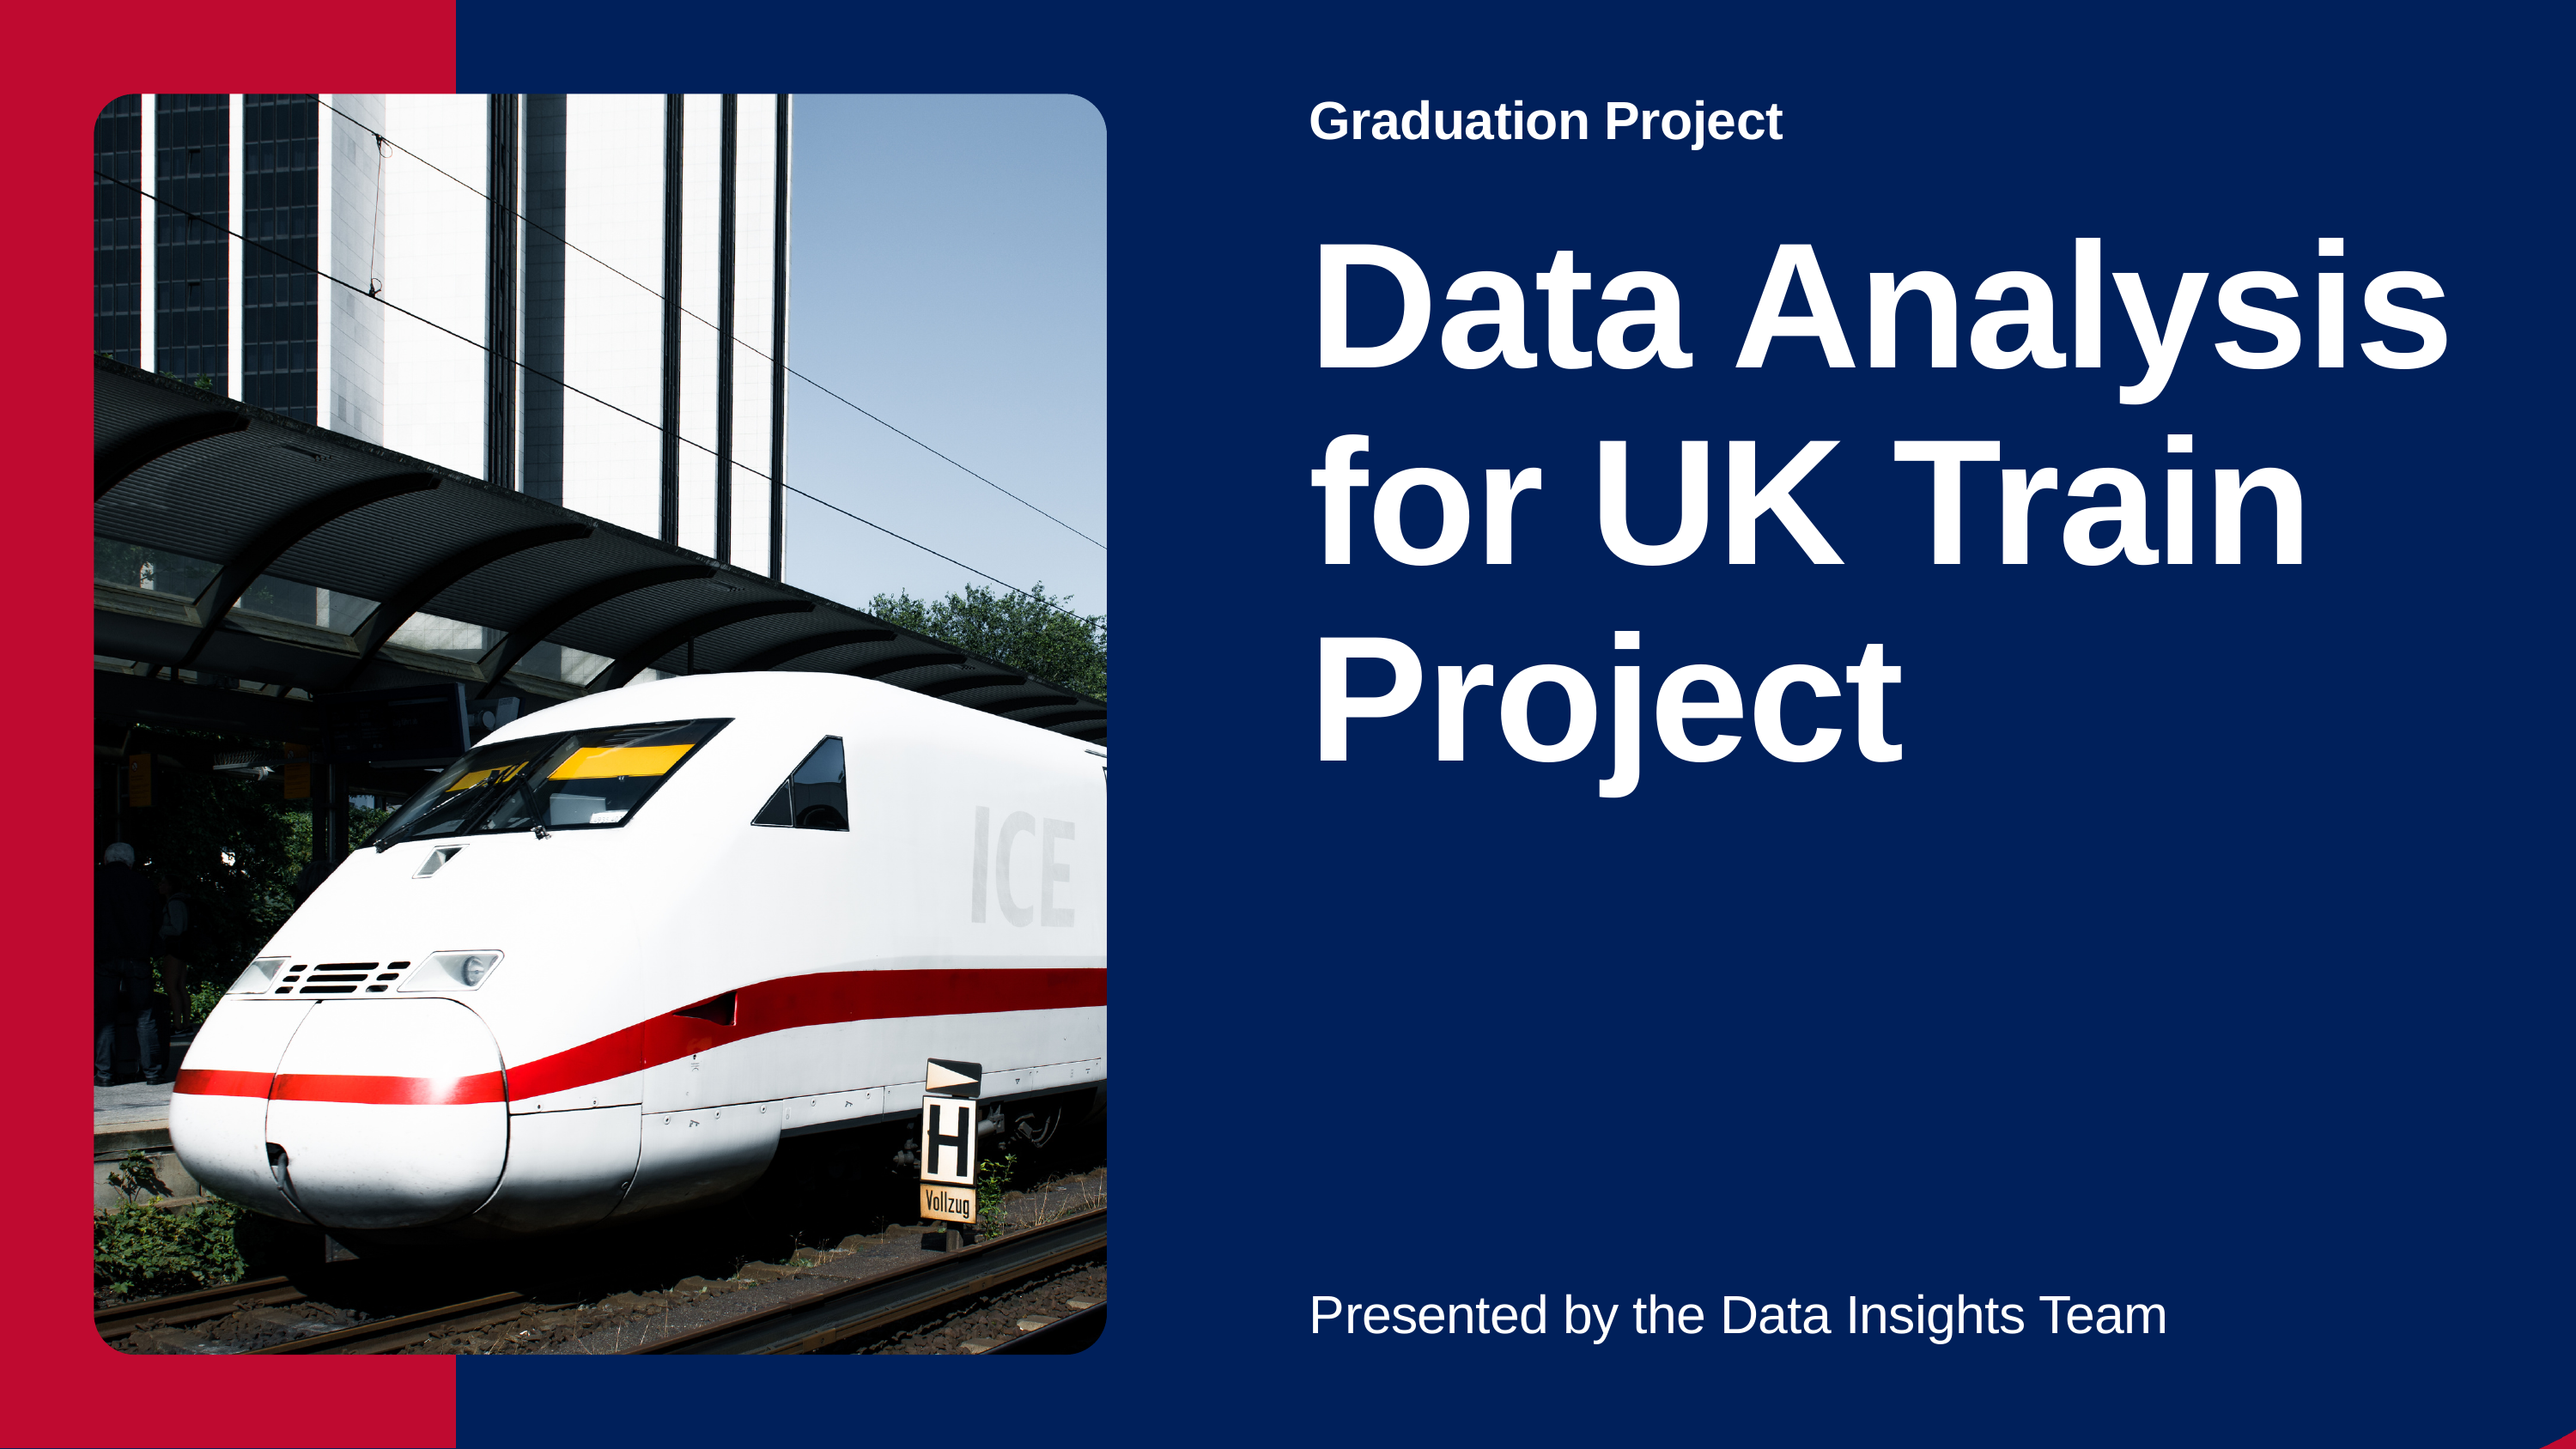

Graduation Project
Data Analysis for UK Train Project

Presented by the Data Insights Team